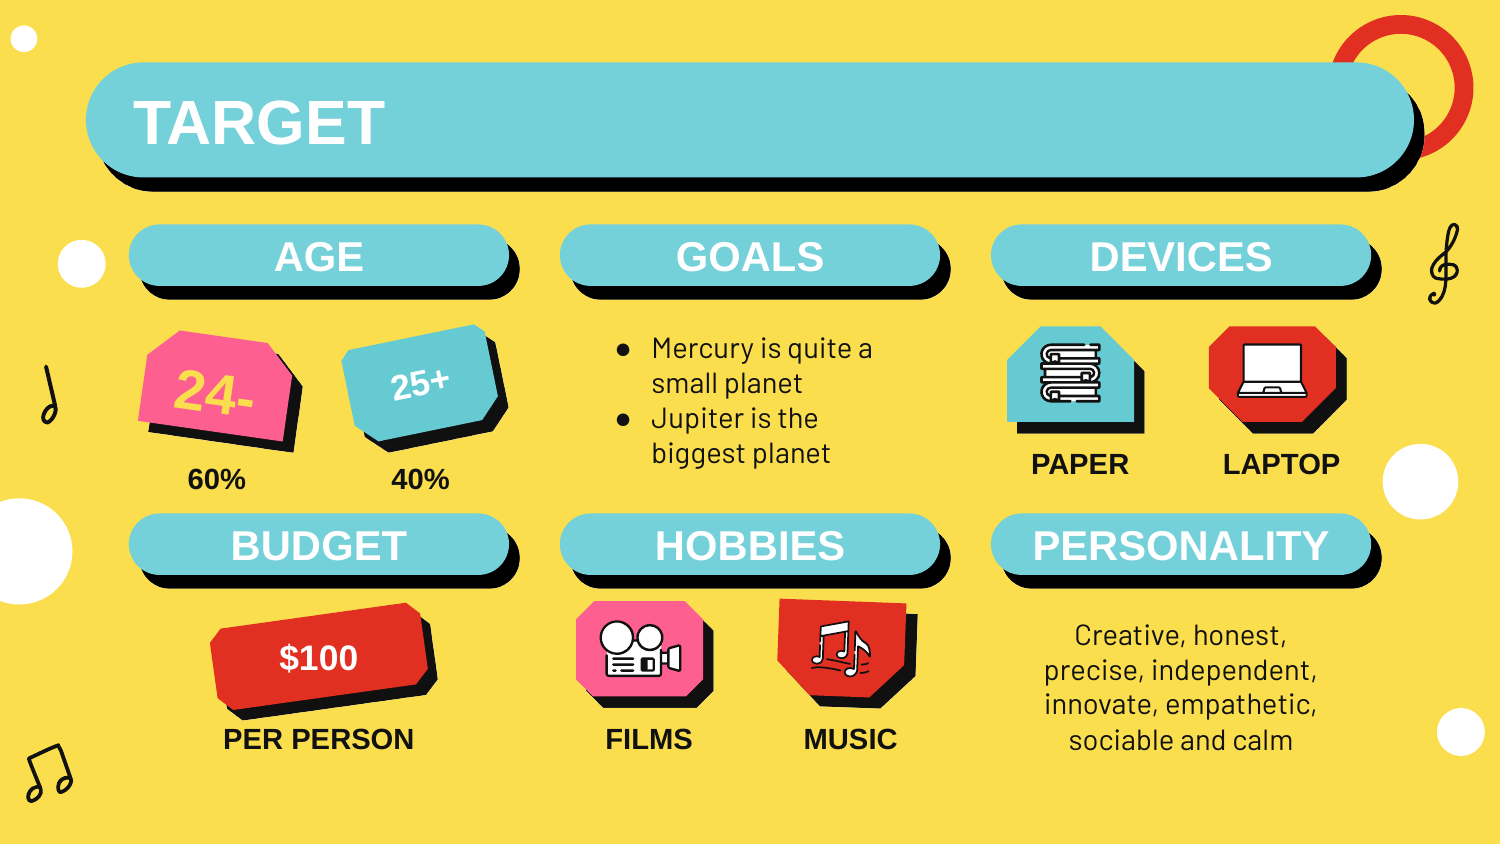

# TARGET

AGE
GOALS
DEVICES
Mercury is quite a small planet
Jupiter is the biggest planet

25+
24-

PAPER
LAPTOP
60%
40%

BUDGET
HOBBIES
PERSONALITY

Creative, honest, precise, independent, innovate, empathetic, sociable and calm

$100
PER PERSON
FILMS
MUSIC